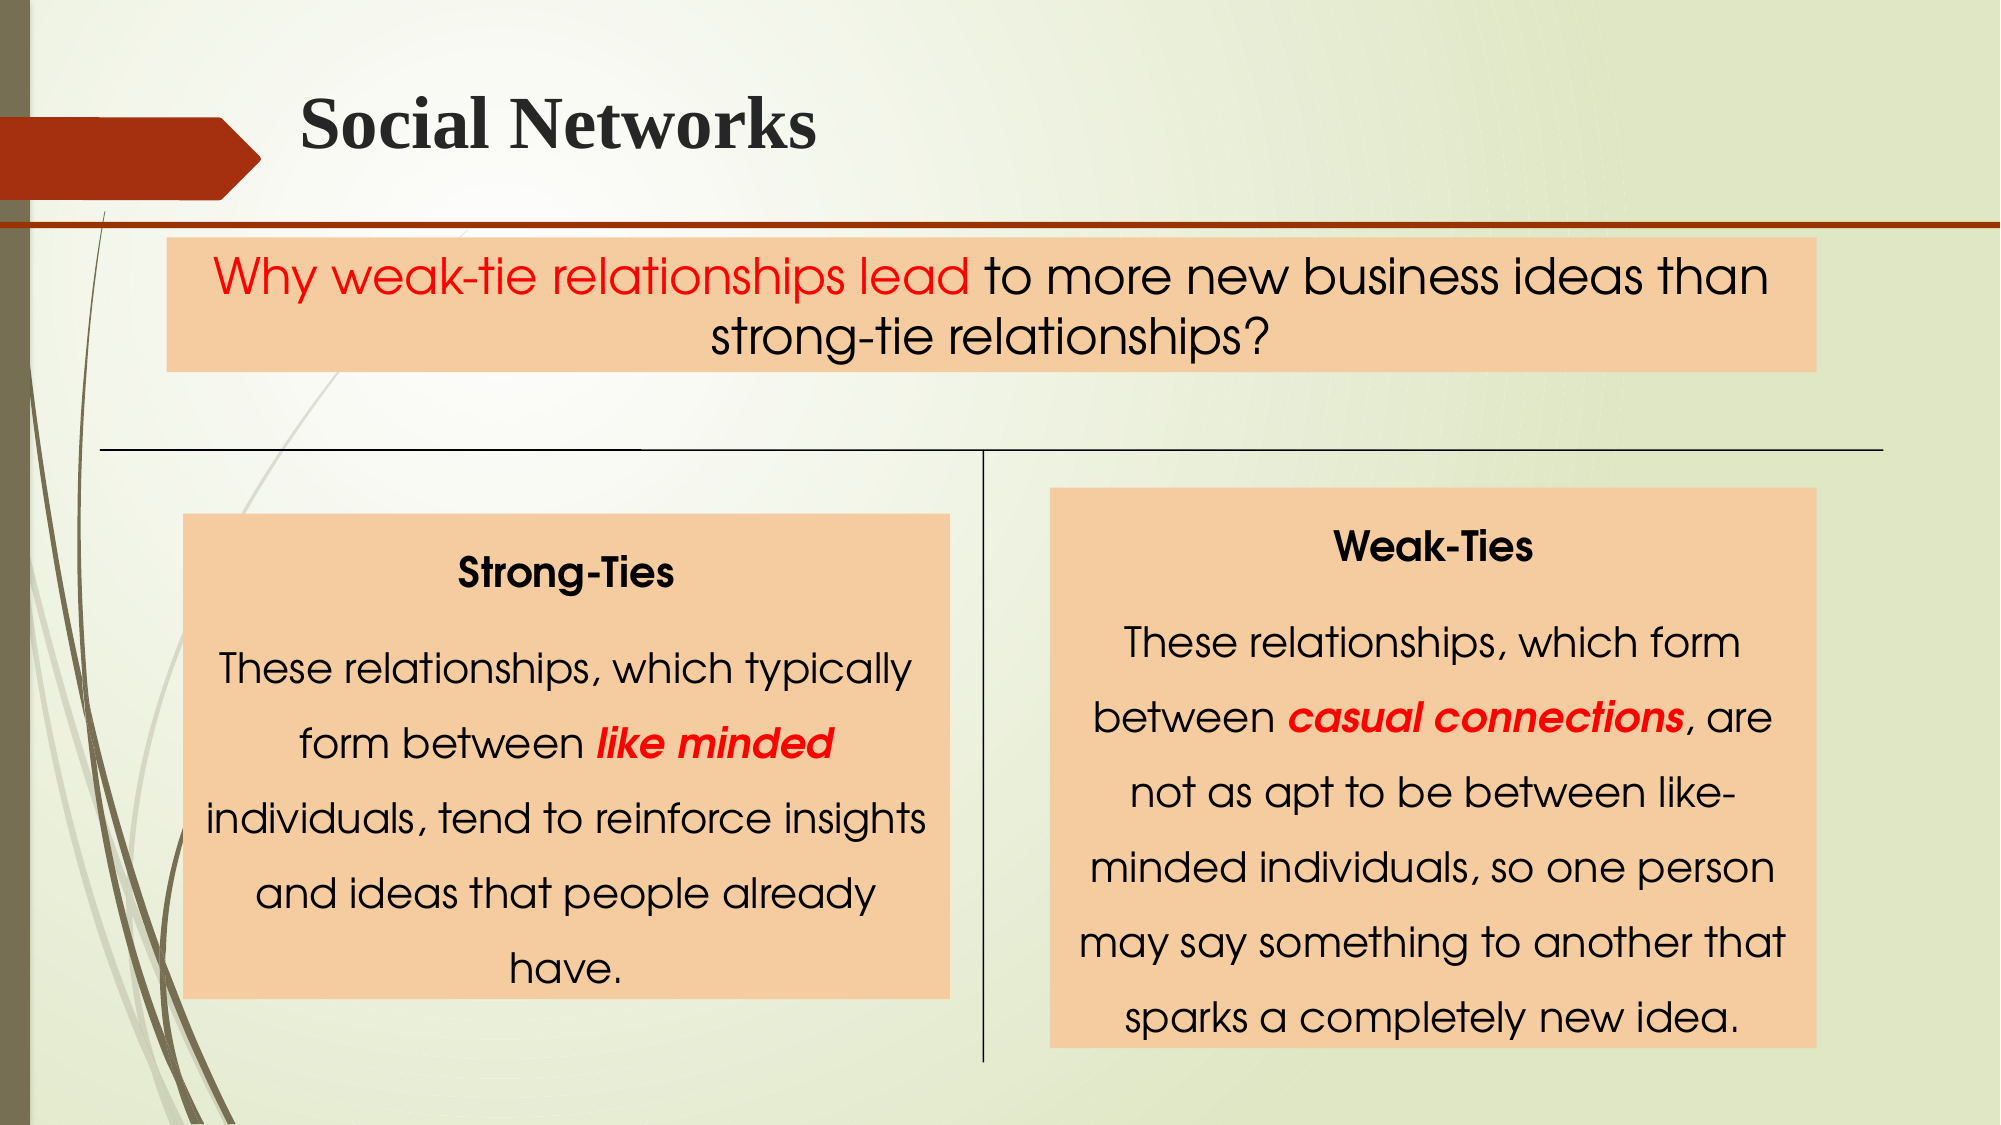

# Social Networks

Why weak-tie relationships lead to more new business ideas than strong-tie relationships?

Weak-Ties
These relationships, which form between casual connections, are not as apt to be between like-minded individuals, so one person may say something to another that sparks a completely new idea.
Strong-Ties
These relationships, which typically form between like minded individuals, tend to reinforce insights and ideas that people already have.